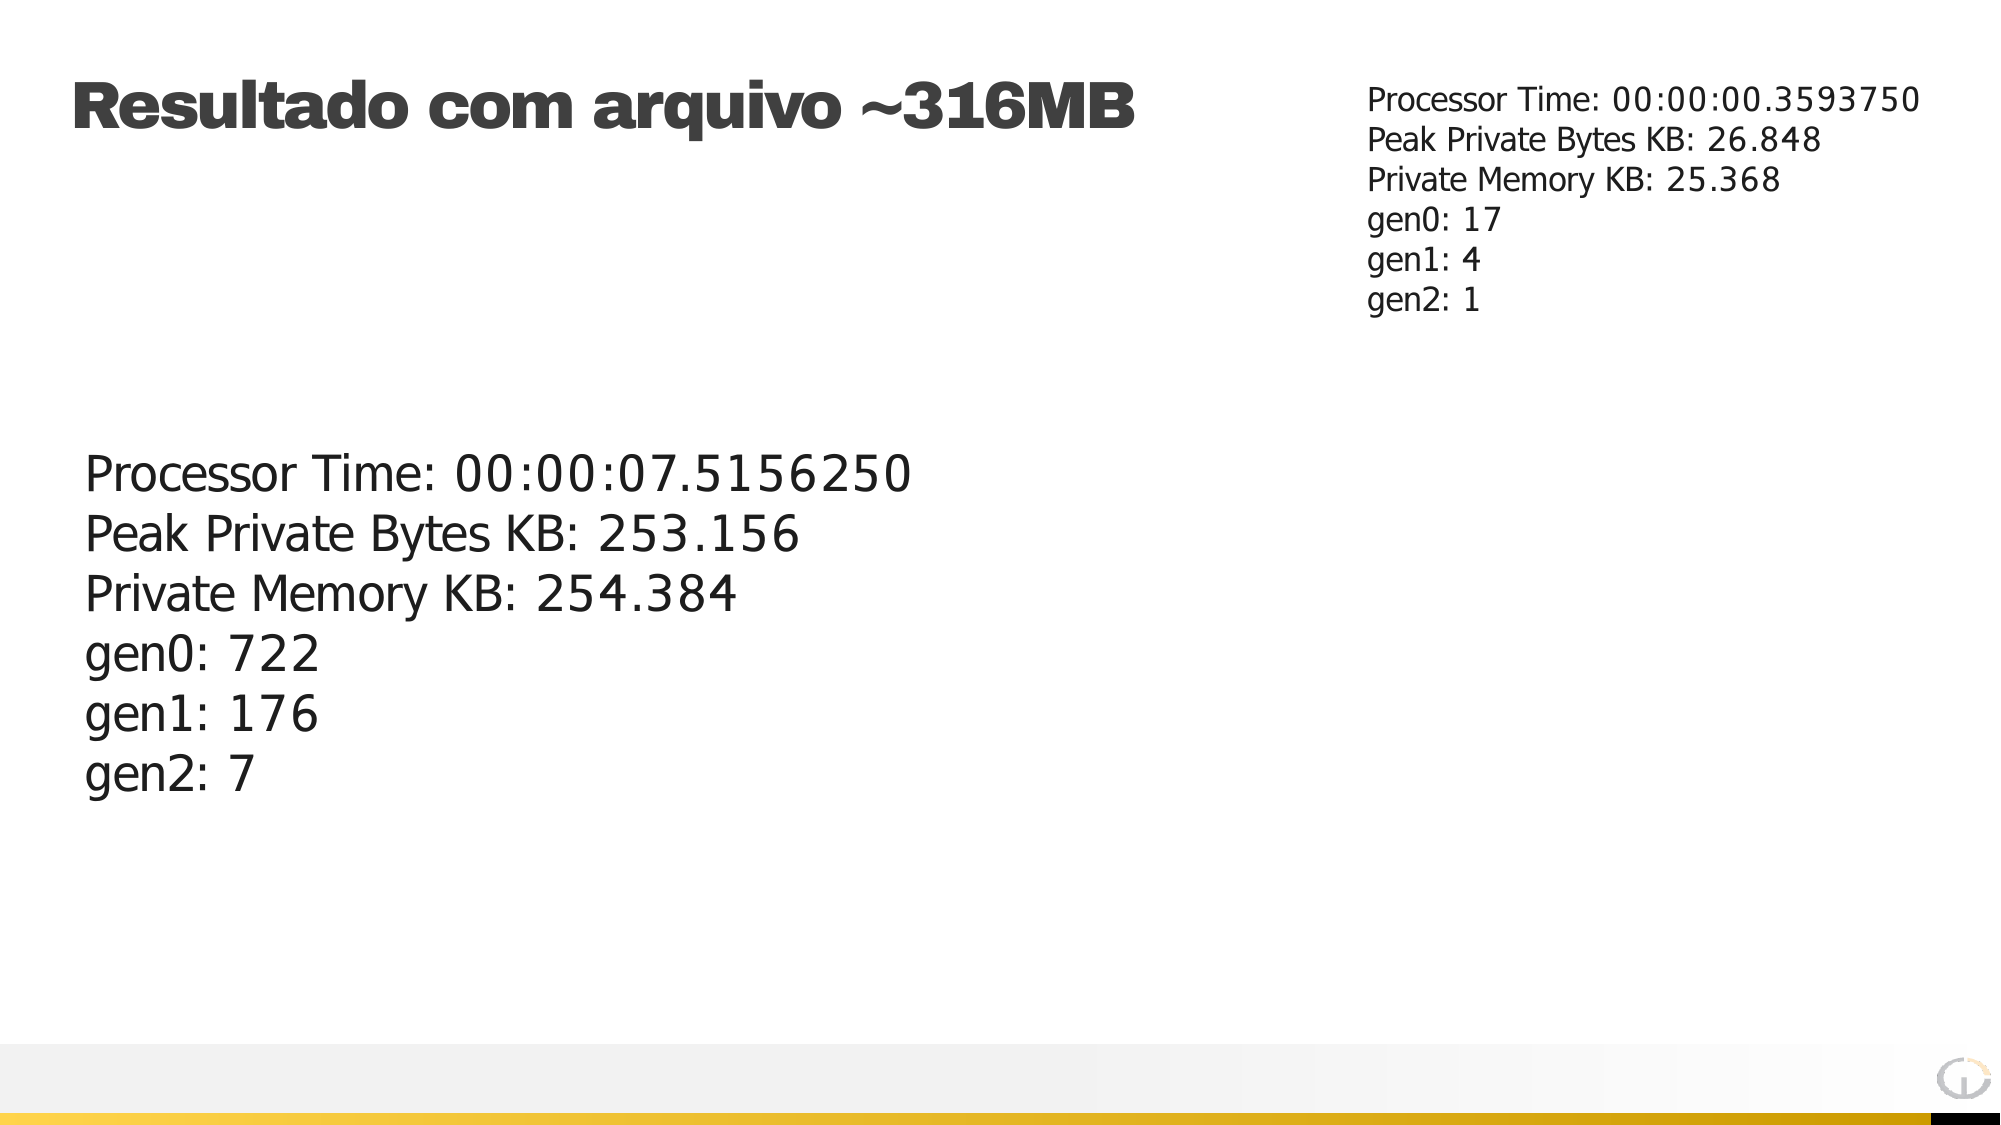

# Resultado com arquivo ~316MB
Processor Time: 00:00:00.3593750
Peak Private Bytes KB: 26.848
Private Memory KB: 25.368
gen0: 17
gen1: 4
gen2: 1
Processor Time: 00:00:07.5156250
Peak Private Bytes KB: 253.156
Private Memory KB: 254.384
gen0: 722
gen1: 176
gen2: 7